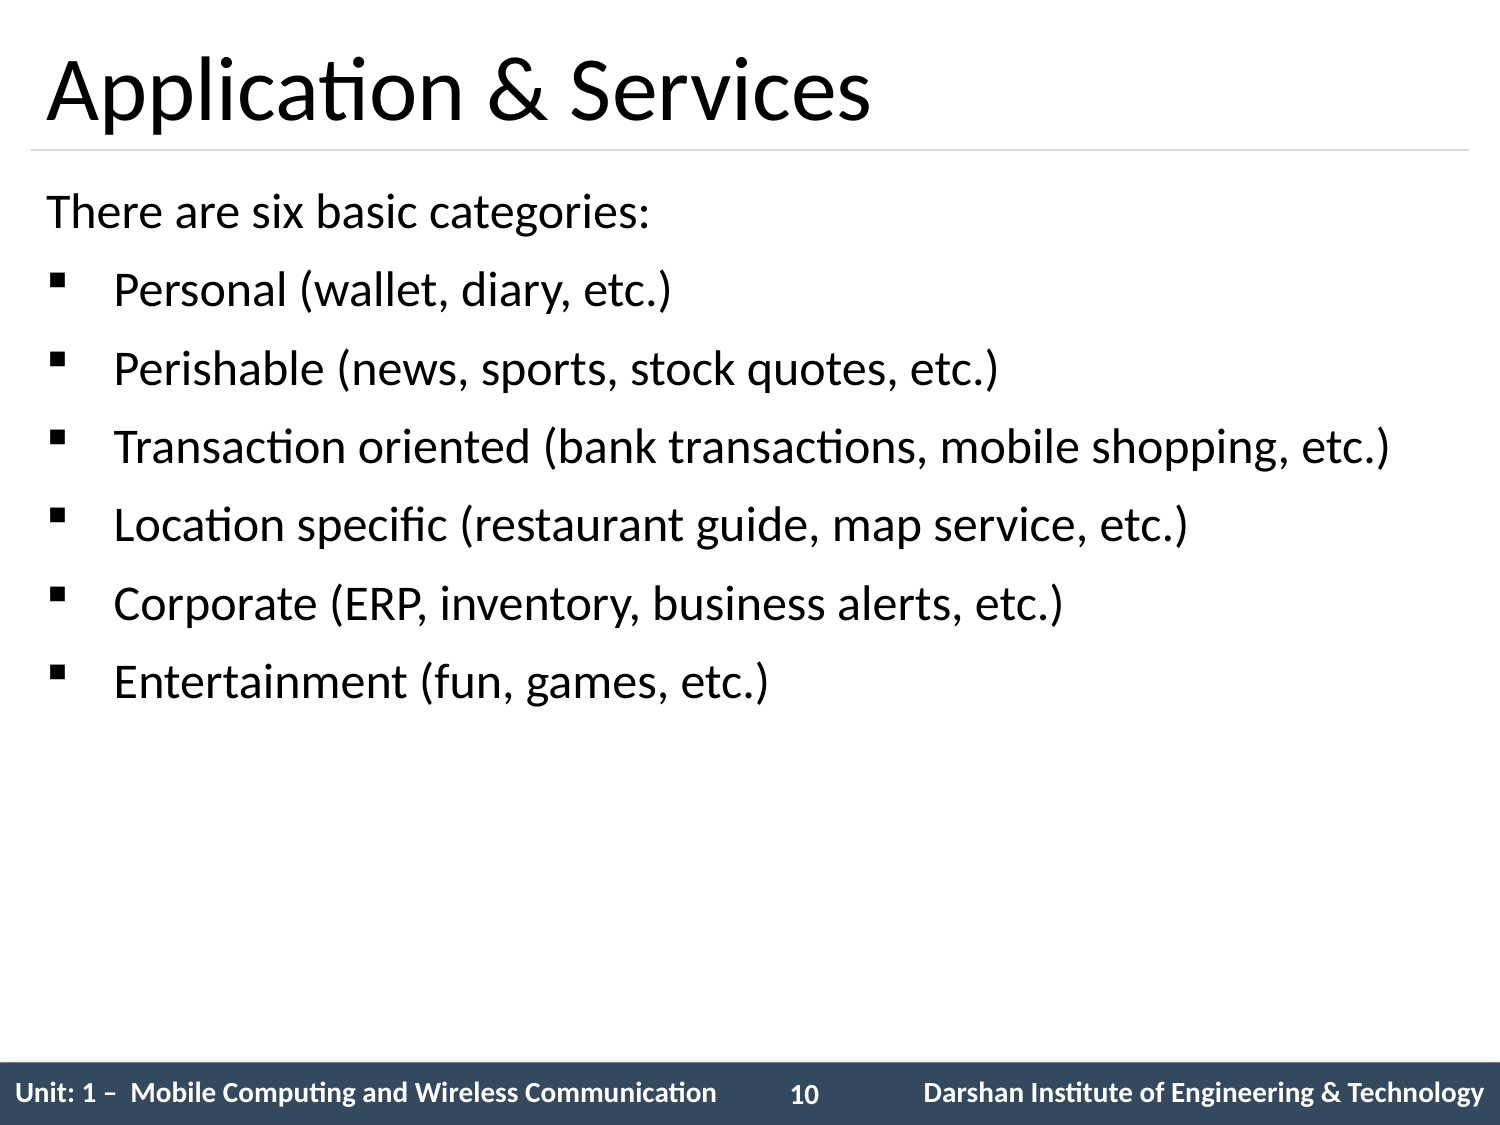

# Application & Services
There are six basic categories:
 Personal (wallet, diary, etc.)
 Perishable (news, sports, stock quotes, etc.)
 Transaction oriented (bank transactions, mobile shopping, etc.)
 Location specific (restaurant guide, map service, etc.)
 Corporate (ERP, inventory, business alerts, etc.)
 Entertainment (fun, games, etc.)